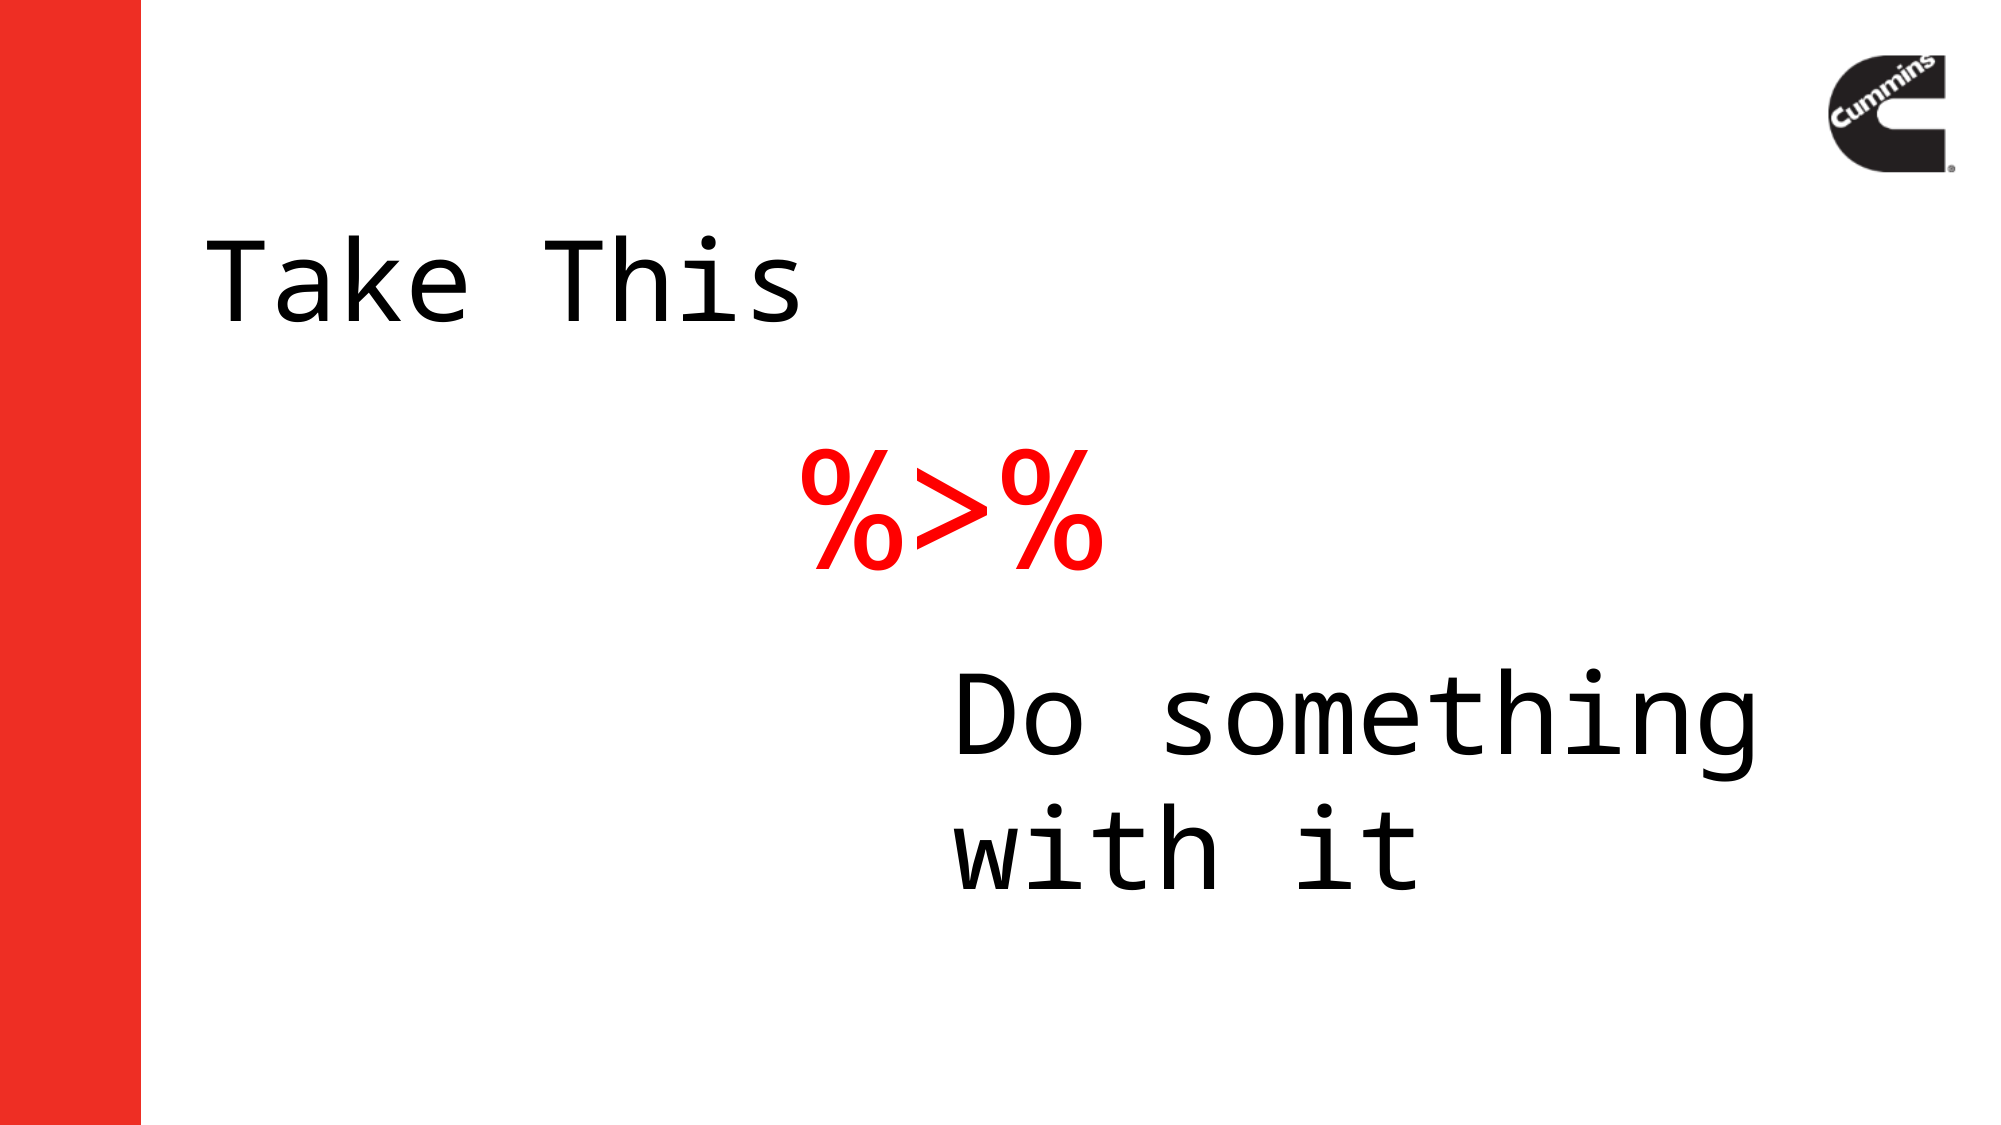

Take This
				%>%
					Do something
					with it